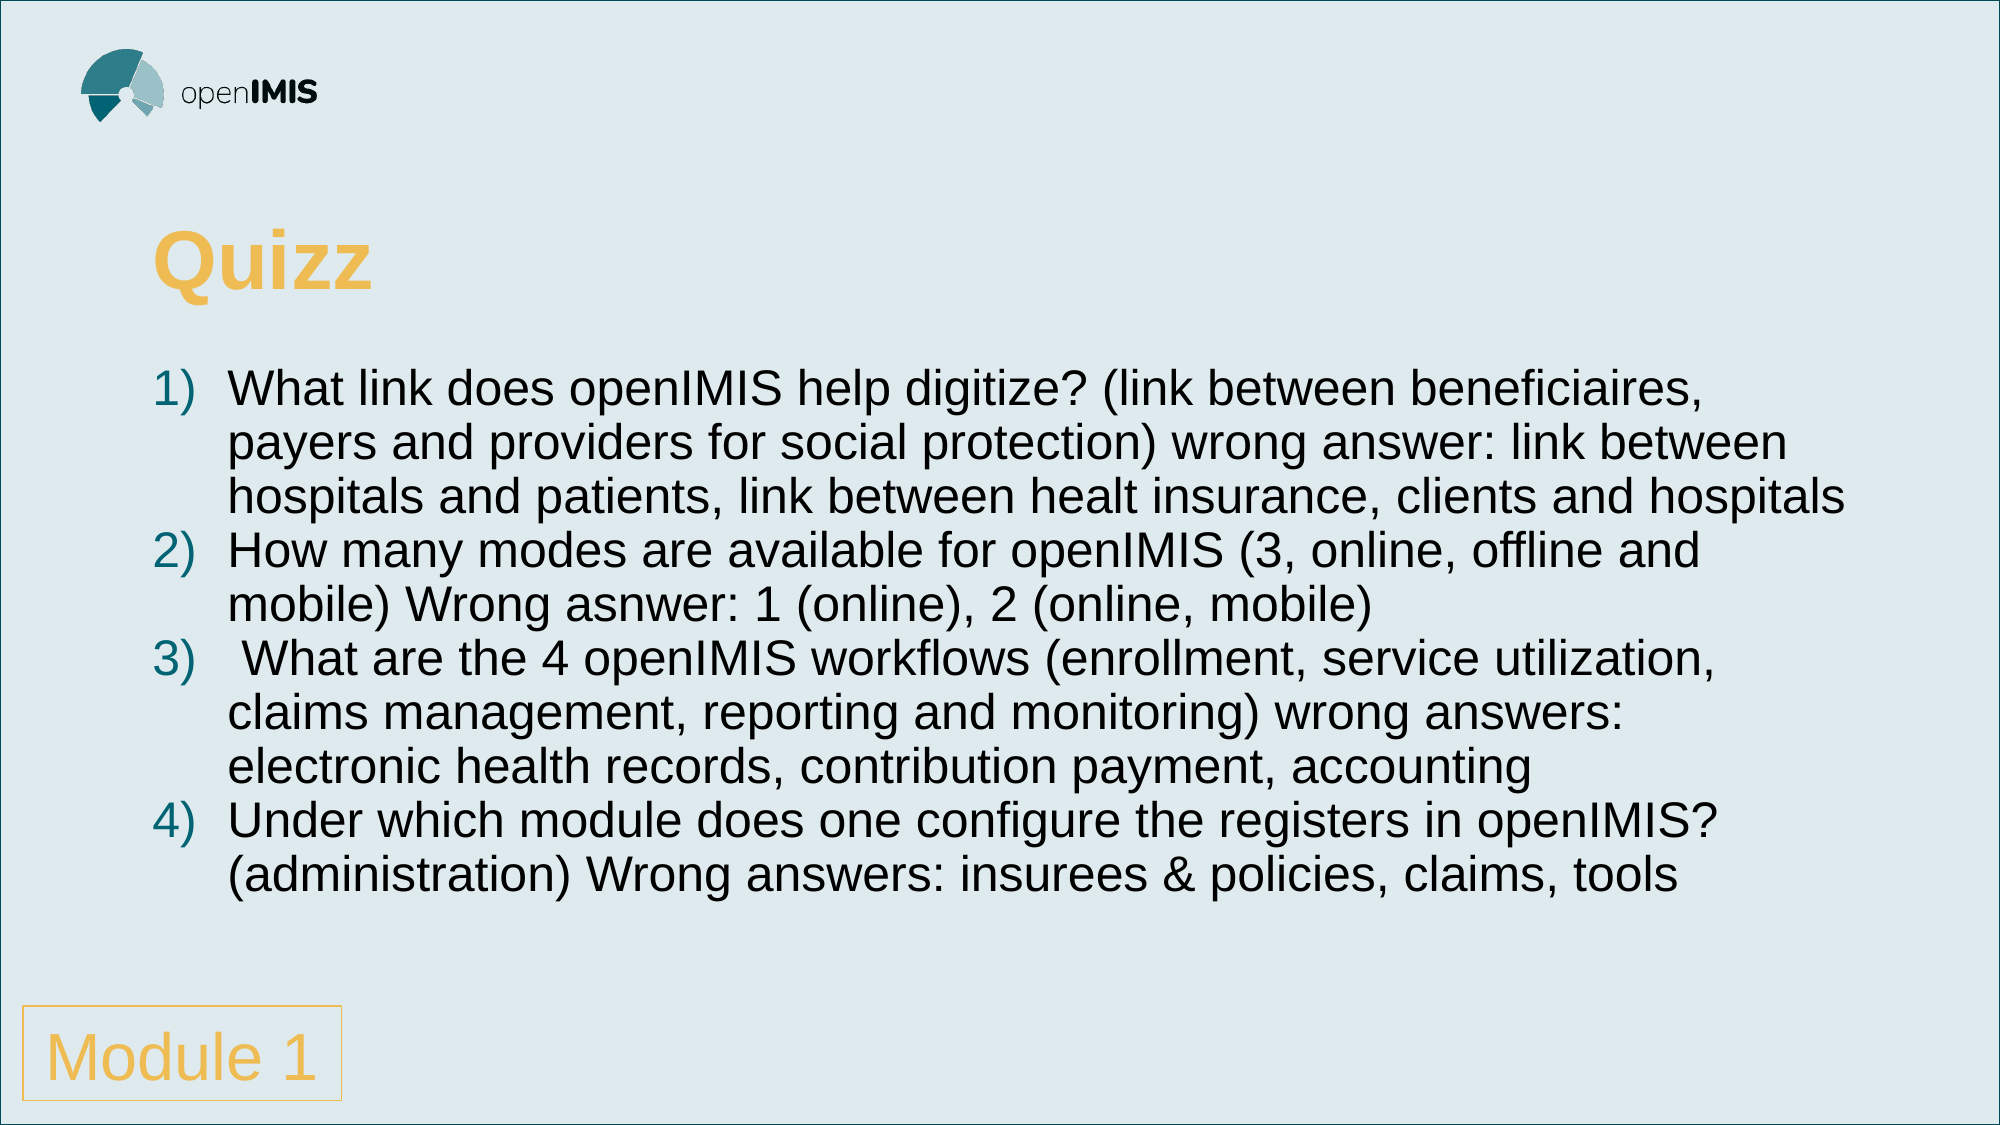

# Quizz
What link does openIMIS help digitize? (link between beneficiaires, payers and providers for social protection) wrong answer: link between hospitals and patients, link between healt insurance, clients and hospitals
How many modes are available for openIMIS (3, online, offline and mobile) Wrong asnwer: 1 (online), 2 (online, mobile)
 What are the 4 openIMIS workflows (enrollment, service utilization, claims management, reporting and monitoring) wrong answers: electronic health records, contribution payment, accounting
Under which module does one configure the registers in openIMIS? (administration) Wrong answers: insurees & policies, claims, tools
Module 1